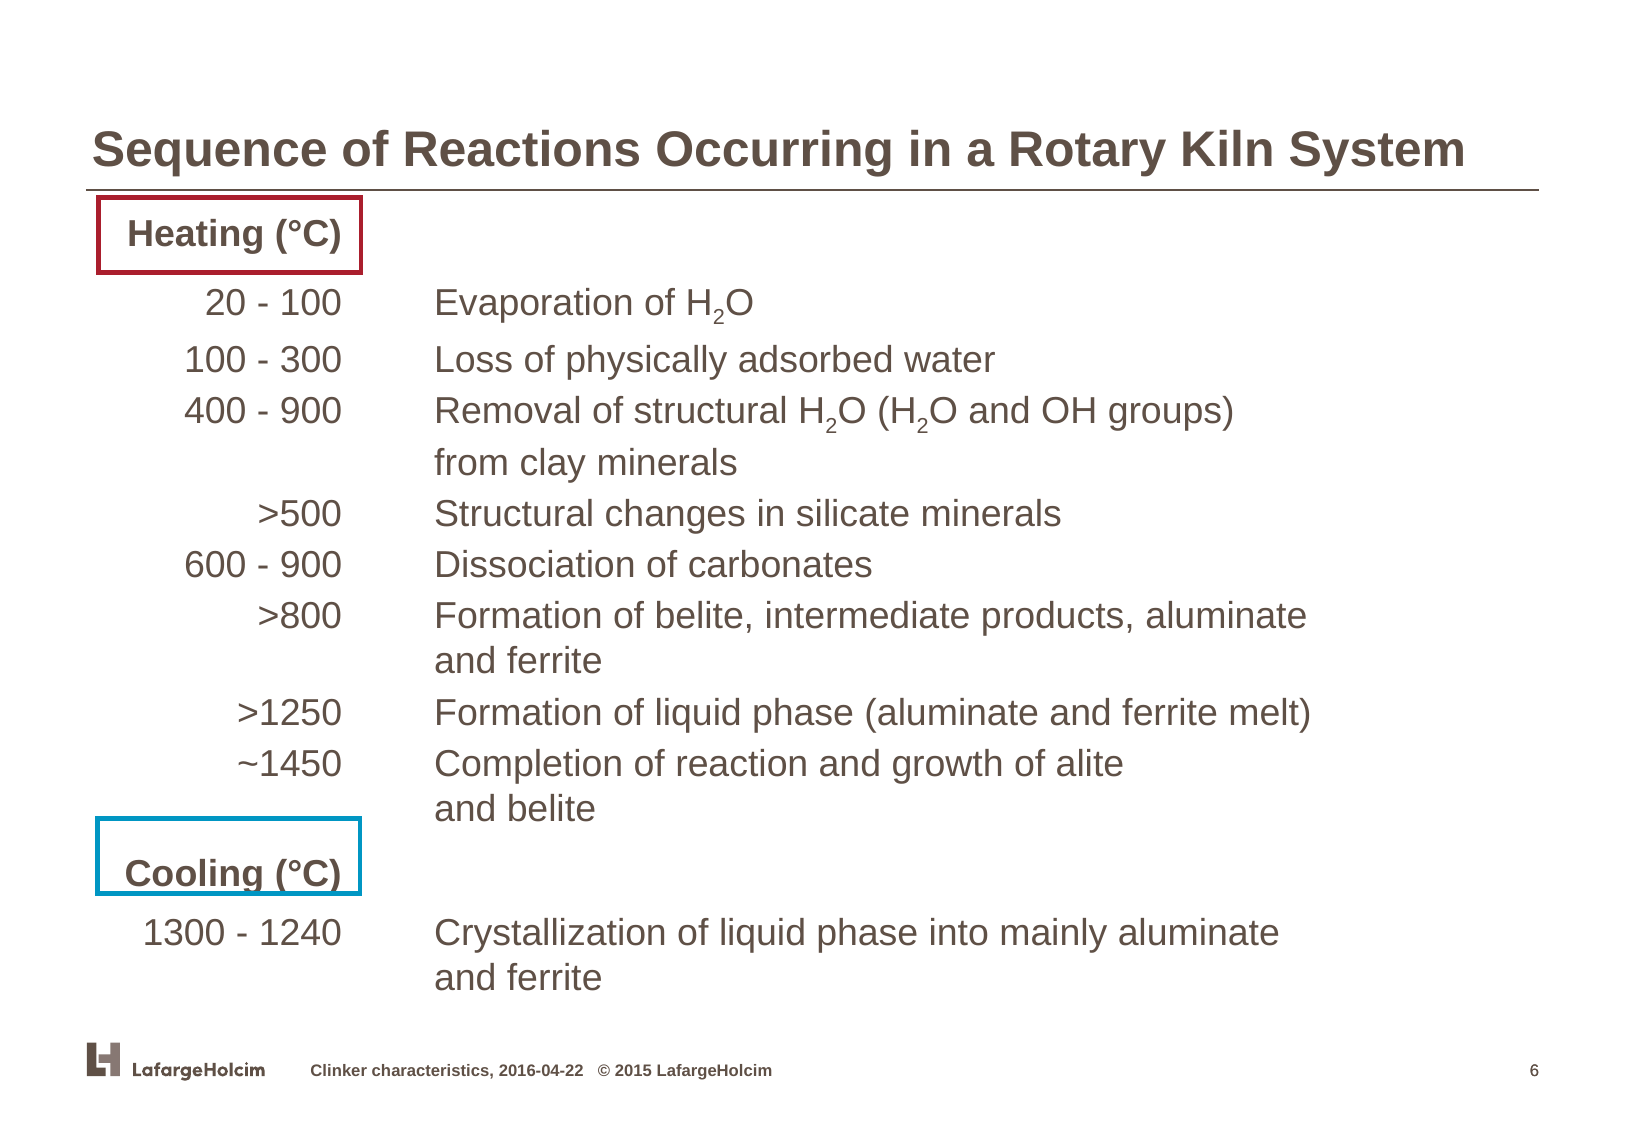

Sequence of Reactions Occurring in a Rotary Kiln System

	Heating (°C)
	20 - 100	Evaporation of H2O
	100 - 300	Loss of physically adsorbed water
	400 - 900	Removal of structural H2O (H2O and OH groups)
		from clay minerals
	>500	Structural changes in silicate minerals
	600 - 900	Dissociation of carbonates
	>800	Formation of belite, intermediate products, aluminate 		and ferrite
	>1250	Formation of liquid phase (aluminate and ferrite melt)
	~1450	Completion of reaction and growth of alite 				and belite
	Cooling (°C)
	1300 - 1240	Crystallization of liquid phase into mainly aluminate 			and ferrite

Clinker characteristics, 2016-04-22   © 2015 LafargeHolcim
6
6